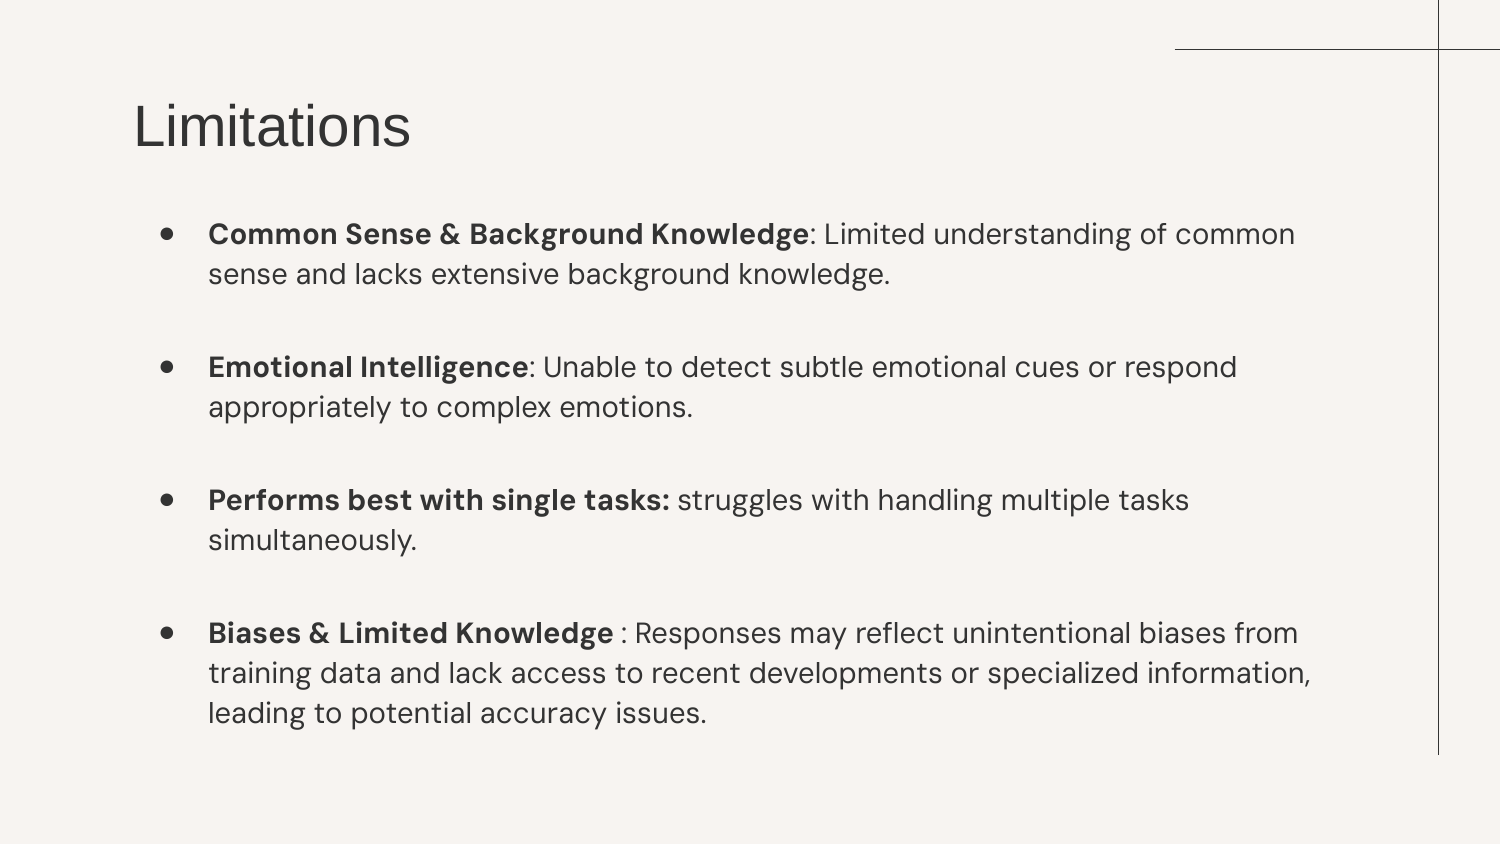

# Limitations
Common Sense & Background Knowledge: Limited understanding of common sense and lacks extensive background knowledge.

Emotional Intelligence: Unable to detect subtle emotional cues or respond appropriately to complex emotions.

Performs best with single tasks: struggles with handling multiple tasks simultaneously.

Biases & Limited Knowledge : Responses may reflect unintentional biases from training data and lack access to recent developments or specialized information, leading to potential accuracy issues.